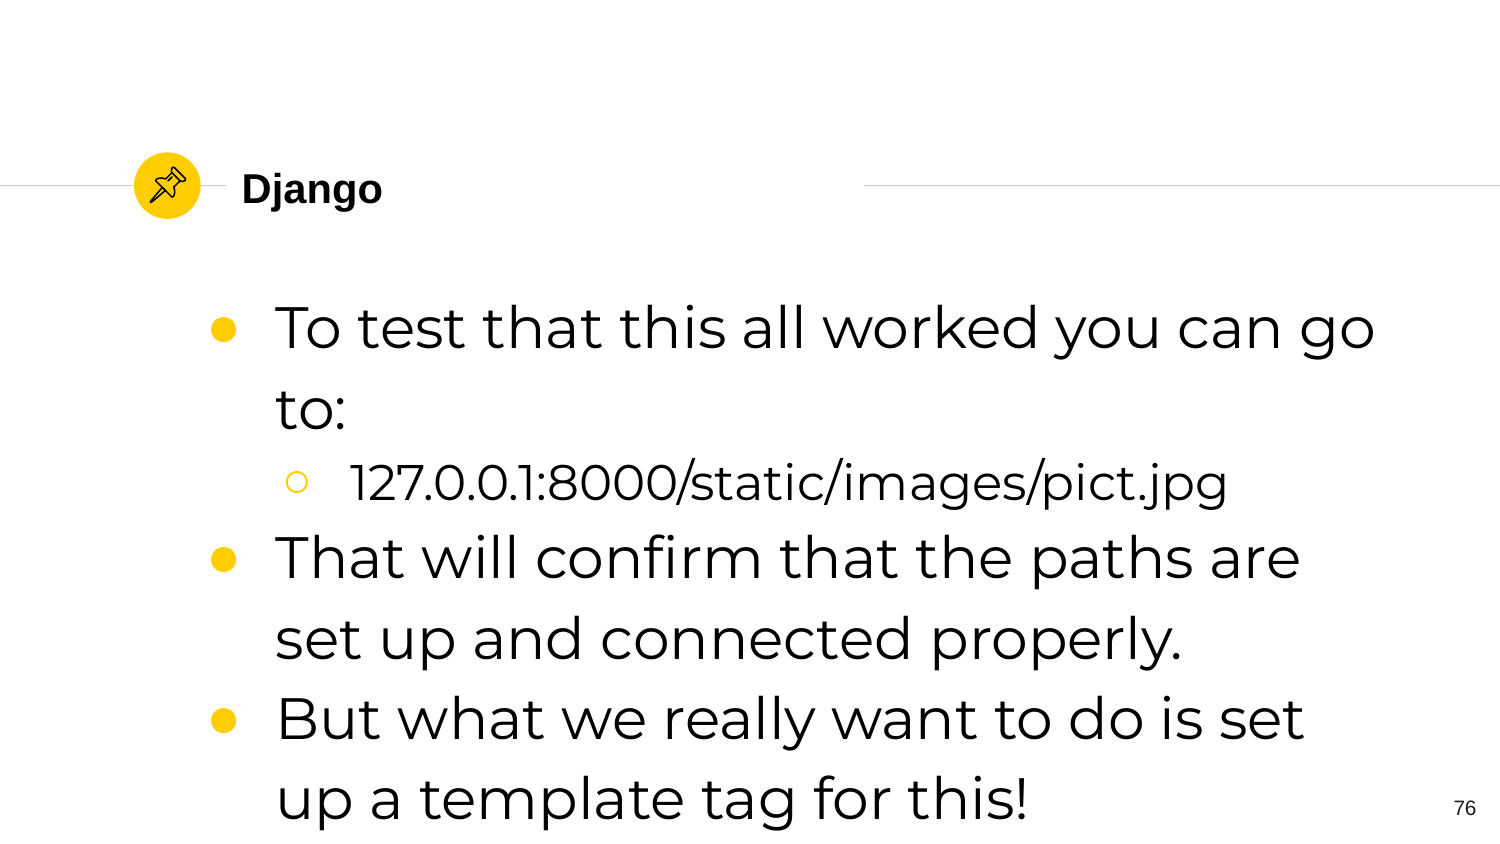

# Django

To test that this all worked you can go to:
127.0.0.1:8000/static/images/pict.jpg
That will confirm that the paths are set up and connected properly.
But what we really want to do is set up a template tag for this!

76